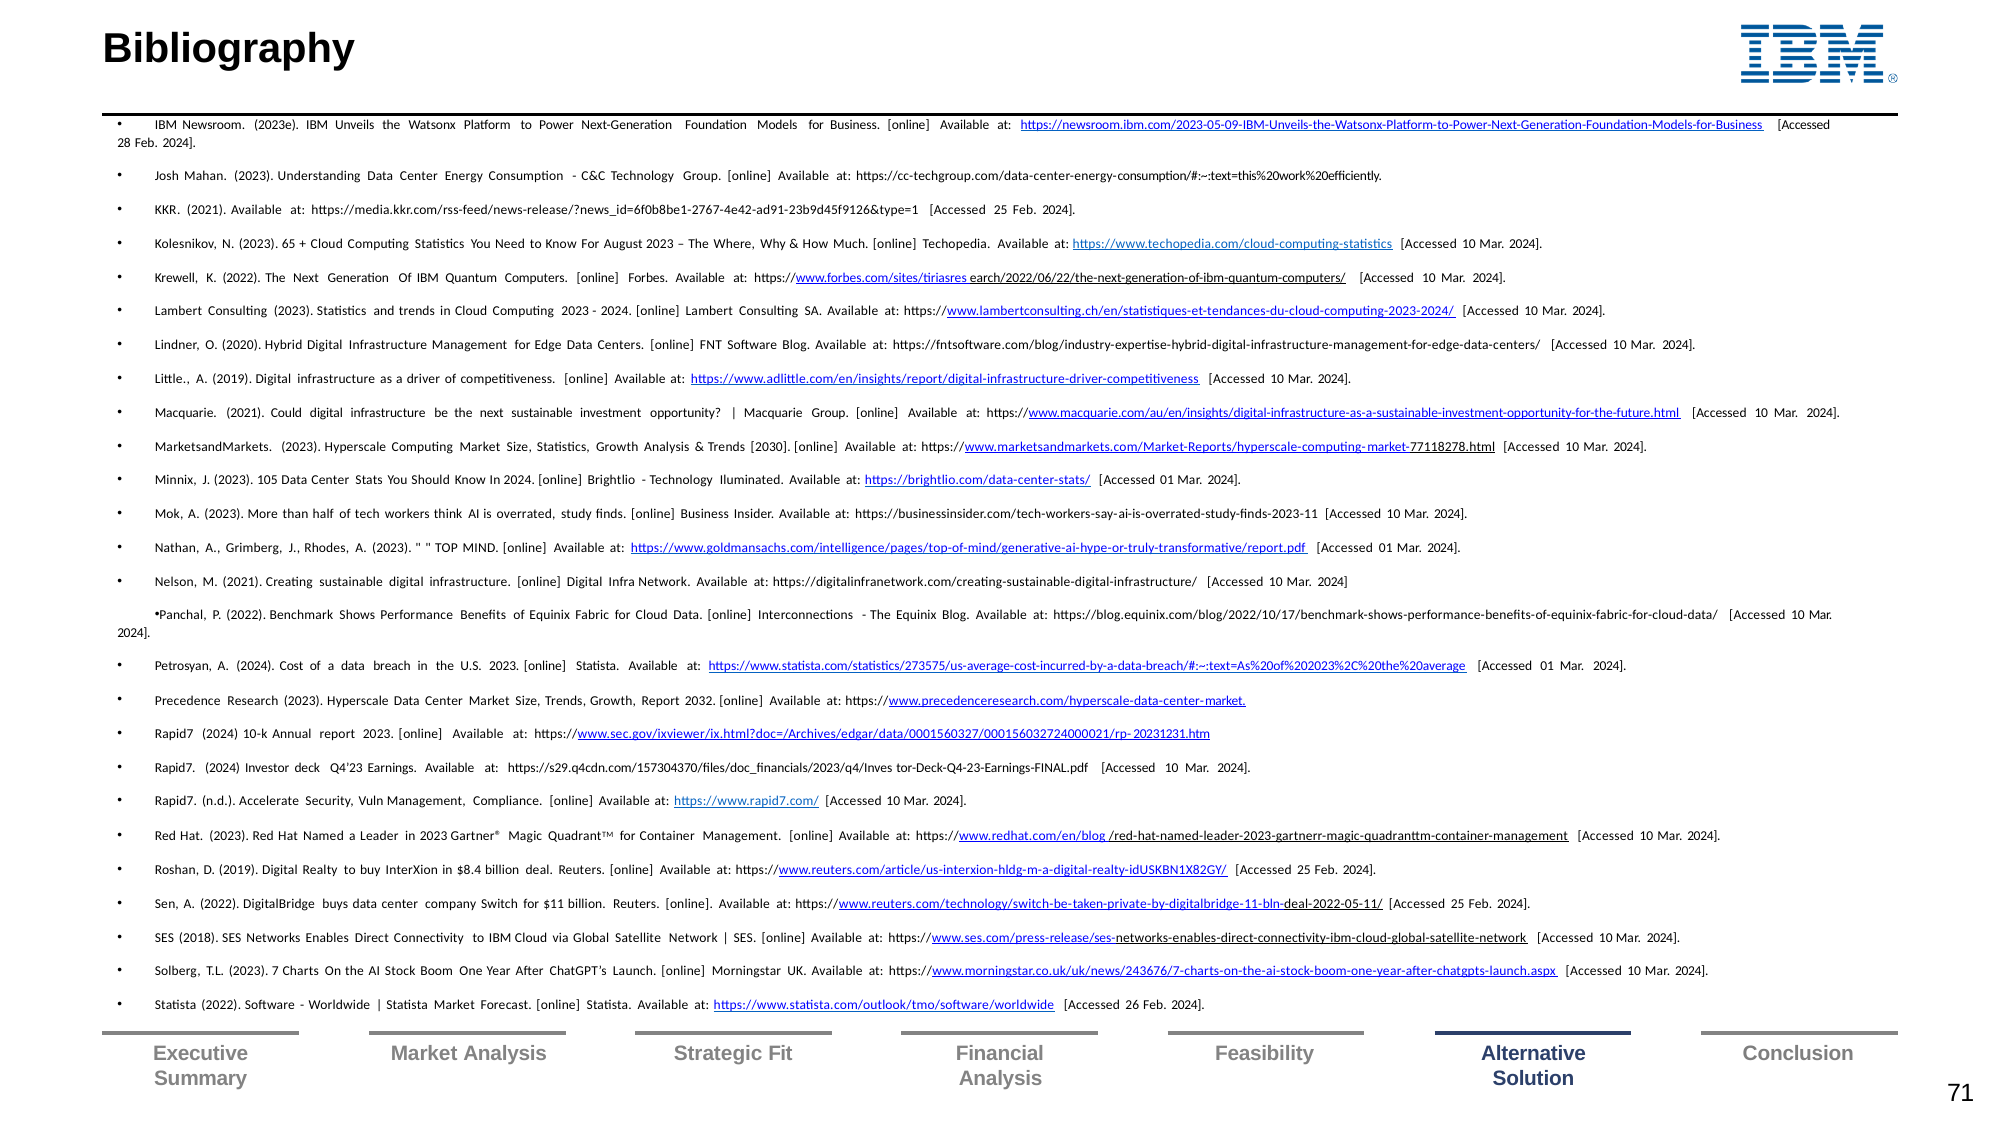

# Bibliography
IBM Newsroom. (2023e). IBM Unveils the Watsonx Platform to Power Next-Generation Foundation Models for Business. [online] Available at: https://newsroom.ibm.com/2023-05-09-IBM-Unveils-the-Watsonx-Platform-to-Power-Next-Generation-Foundation-Models-for-Business  [Accessed
28 Feb. 2024].

Josh Mahan. (2023). Understanding Data Center Energy Consumption - C&C Technology Group. [online] Available at: https://cc-techgroup.com/data-center-energy-consumption/#:~:text=this%20work%20efficiently.

KKR. (2021). Available at: https://media.kkr.com/rss-feed/news-release/?news_id=6f0b8be1-2767-4e42-ad91-23b9d45f9126&type=1 [Accessed 25 Feb. 2024].

Kolesnikov, N. (2023). 65 + Cloud Computing Statistics You Need to Know For August 2023 – The Where, Why & How Much. [online] Techopedia. Available at: https://www.techopedia.com/cloud-computing-statistics [Accessed 10 Mar. 2024].

Krewell, K. (2022). The Next Generation Of IBM Quantum Computers. [online] Forbes. Available at: https://www.forbes.com/sites/tiriasres earch/2022/06/22/the-next-generation-of-ibm-quantum-computers/ [Accessed 10 Mar. 2024].

Lambert Consulting (2023). Statistics and trends in Cloud Computing 2023 - 2024. [online] Lambert Consulting SA. Available at: https://www.lambertconsulting.ch/en/statistiques-et-tendances-du-cloud-computing-2023-2024/ [Accessed 10 Mar. 2024].

Lindner, O. (2020). Hybrid Digital Infrastructure Management for Edge Data Centers. [online] FNT Software Blog. Available at: https://fntsoftware.com/blog/industry-expertise-hybrid-digital-infrastructure-management-for-edge-data-centers/ [Accessed 10 Mar. 2024].

Little., A. (2019). Digital infrastructure as a driver of competitiveness. [online] Available at: https://www.adlittle.com/en/insights/report/digital-infrastructure-driver-competitiveness [Accessed 10 Mar. 2024].

Macquarie. (2021). Could digital infrastructure be the next sustainable investment opportunity? | Macquarie Group. [online] Available at: https://www.macquarie.com/au/en/insights/digital-infrastructure-as-a-sustainable-investment-opportunity-for-the-future.html [Accessed 10 Mar. 2024].

MarketsandMarkets. (2023). Hyperscale Computing Market Size, Statistics, Growth Analysis & Trends [2030]. [online] Available at: https://www.marketsandmarkets.com/Market-Reports/hyperscale-computing-market-77118278.html [Accessed 10 Mar. 2024].

Minnix, J. (2023). 105 Data Center Stats You Should Know In 2024. [online] Brightlio - Technology Iluminated. Available at: https://brightlio.com/data-center-stats/ [Accessed 01 Mar. 2024].

Mok, A. (2023). More than half of tech workers think AI is overrated, study finds. [online] Business Insider. Available at: https://businessinsider.com/tech-workers-say-ai-is-overrated-study-finds-2023-11 [Accessed 10 Mar. 2024].

Nathan, A., Grimberg, J., Rhodes, A. (2023). " " TOP MIND. [online] Available at: https://www.goldmansachs.com/intelligence/pages/top-of-mind/generative-ai-hype-or-truly-transformative/report.pdf [Accessed 01 Mar. 2024].

Nelson, M. (2021). Creating sustainable digital infrastructure. [online] Digital Infra Network. Available at: https://digitalinfranetwork.com/creating-sustainable-digital-infrastructure/ [Accessed 10 Mar. 2024]
Panchal, P. (2022). Benchmark Shows Performance Benefits of Equinix Fabric for Cloud Data. [online] Interconnections - The Equinix Blog. Available at: https://blog.equinix.com/blog/2022/10/17/benchmark-shows-performance-benefits-of-equinix-fabric-for-cloud-data/ [Accessed 10 Mar. 2024].

Petrosyan, A. (2024). Cost of a data breach in the U.S. 2023. [online] Statista. Available at: https://www.statista.com/statistics/273575/us-average-cost-incurred-by-a-data-breach/#:~:text=As%20of%202023%2C%20the%20average [Accessed 01 Mar. 2024].

Precedence Research (2023). Hyperscale Data Center Market Size, Trends, Growth, Report 2032. [online] Available at: https://www.precedenceresearch.com/hyperscale-data-center-market.

Rapid7 (2024) 10-k Annual report 2023. [online] Available at: https://www.sec.gov/ixviewer/ix.html?doc=/Archives/edgar/data/0001560327/000156032724000021/rp-20231231.htm

Rapid7. (2024) Investor deck Q4’23 Earnings. Available at: https://s29.q4cdn.com/157304370/files/doc_financials/2023/q4/Inves tor-Deck-Q4-23-Earnings-FINAL.pdf [Accessed 10 Mar. 2024].

Rapid7. (n.d.). Accelerate Security, Vuln Management, Compliance. [online] Available at: https://www.rapid7.com/ [Accessed 10 Mar. 2024].

Red Hat. (2023). Red Hat Named a Leader in 2023 Gartner® Magic QuadrantTM for Container Management. [online] Available at: https://www.redhat.com/en/blog /red-hat-named-leader-2023-gartnerr-magic-quadranttm-container-management [Accessed 10 Mar. 2024].

Roshan, D. (2019). Digital Realty to buy InterXion in $8.4 billion deal. Reuters. [online] Available at: https://www.reuters.com/article/us-interxion-hldg-m-a-digital-realty-idUSKBN1X82GY/ [Accessed 25 Feb. 2024].

Sen, A. (2022). DigitalBridge buys data center company Switch for $11 billion. Reuters. [online]. Available at: https://www.reuters.com/technology/switch-be-taken-private-by-digitalbridge-11-bln-deal-2022-05-11/ [Accessed 25 Feb. 2024].

SES (2018). SES Networks Enables Direct Connectivity to IBM Cloud via Global Satellite Network | SES. [online] Available at: https://www.ses.com/press-release/ses-networks-enables-direct-connectivity-ibm-cloud-global-satellite-network [Accessed 10 Mar. 2024].

Solberg, T.L. (2023). 7 Charts On the AI Stock Boom One Year After ChatGPT’s Launch. [online] Morningstar UK. Available at: https://www.morningstar.co.uk/uk/news/243676/7-charts-on-the-ai-stock-boom-one-year-after-chatgpts-launch.aspx [Accessed 10 Mar. 2024].

Statista (2022). Software - Worldwide | Statista Market Forecast. [online] Statista. Available at: https://www.statista.com/outlook/tmo/software/worldwide [Accessed 26 Feb. 2024].

Sourc
e:
| Executive |  | Market Analysis |  | Strategic Fit |  | Financial |  | Feasibility |  | Alternative |  | Conclusion |
| --- | --- | --- | --- | --- | --- | --- | --- | --- | --- | --- | --- | --- |
| Summary |  |  |  |  |  | Analysis |  |  |  | Solution |  |  |
71